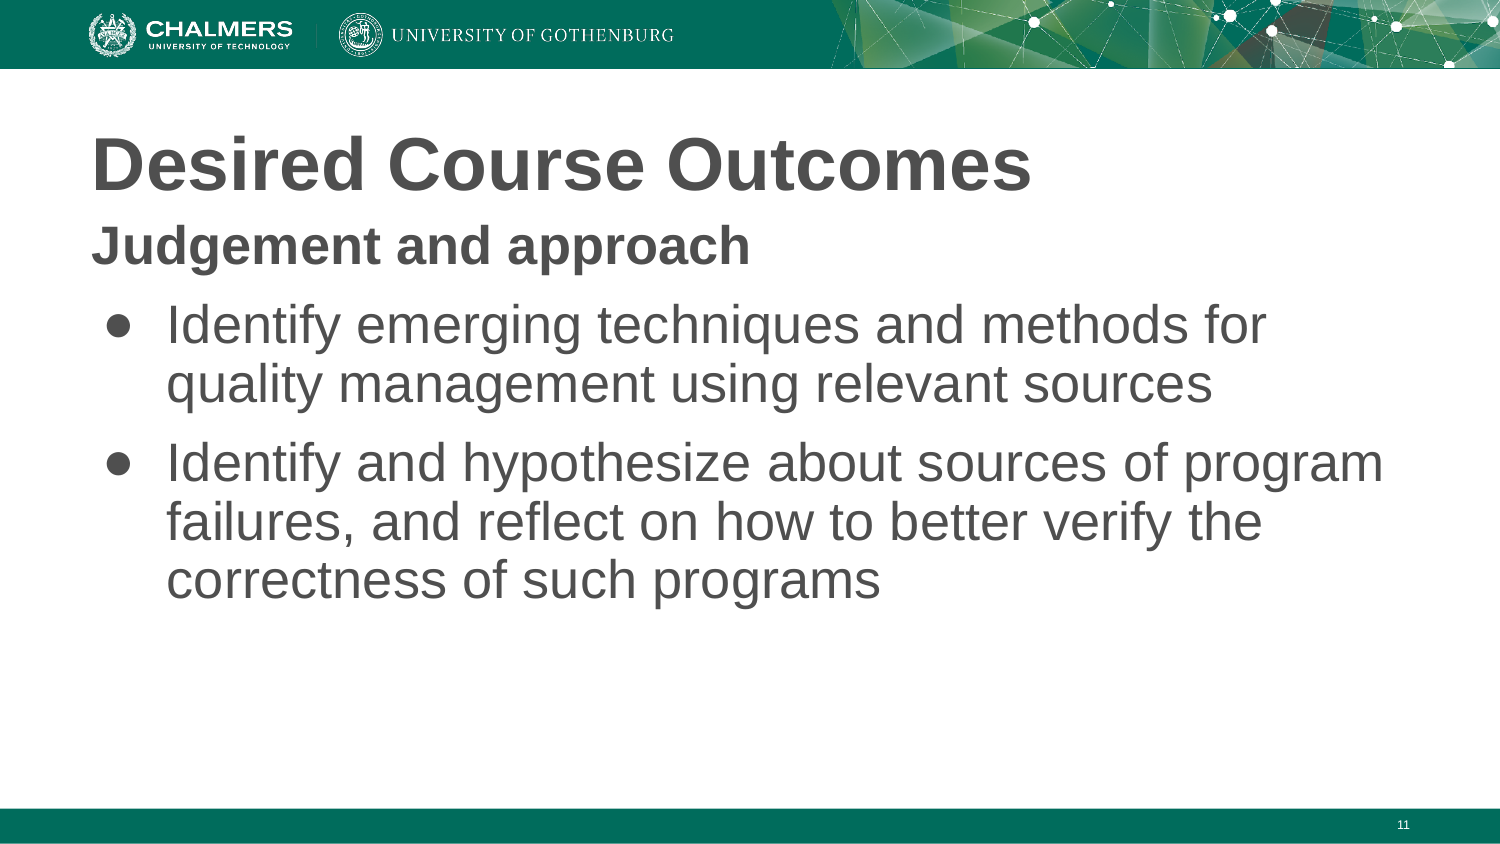

# Desired Course Outcomes
Judgement and approach
Identify emerging techniques and methods for quality management using relevant sources
Identify and hypothesize about sources of program failures, and reflect on how to better verify the correctness of such programs

11